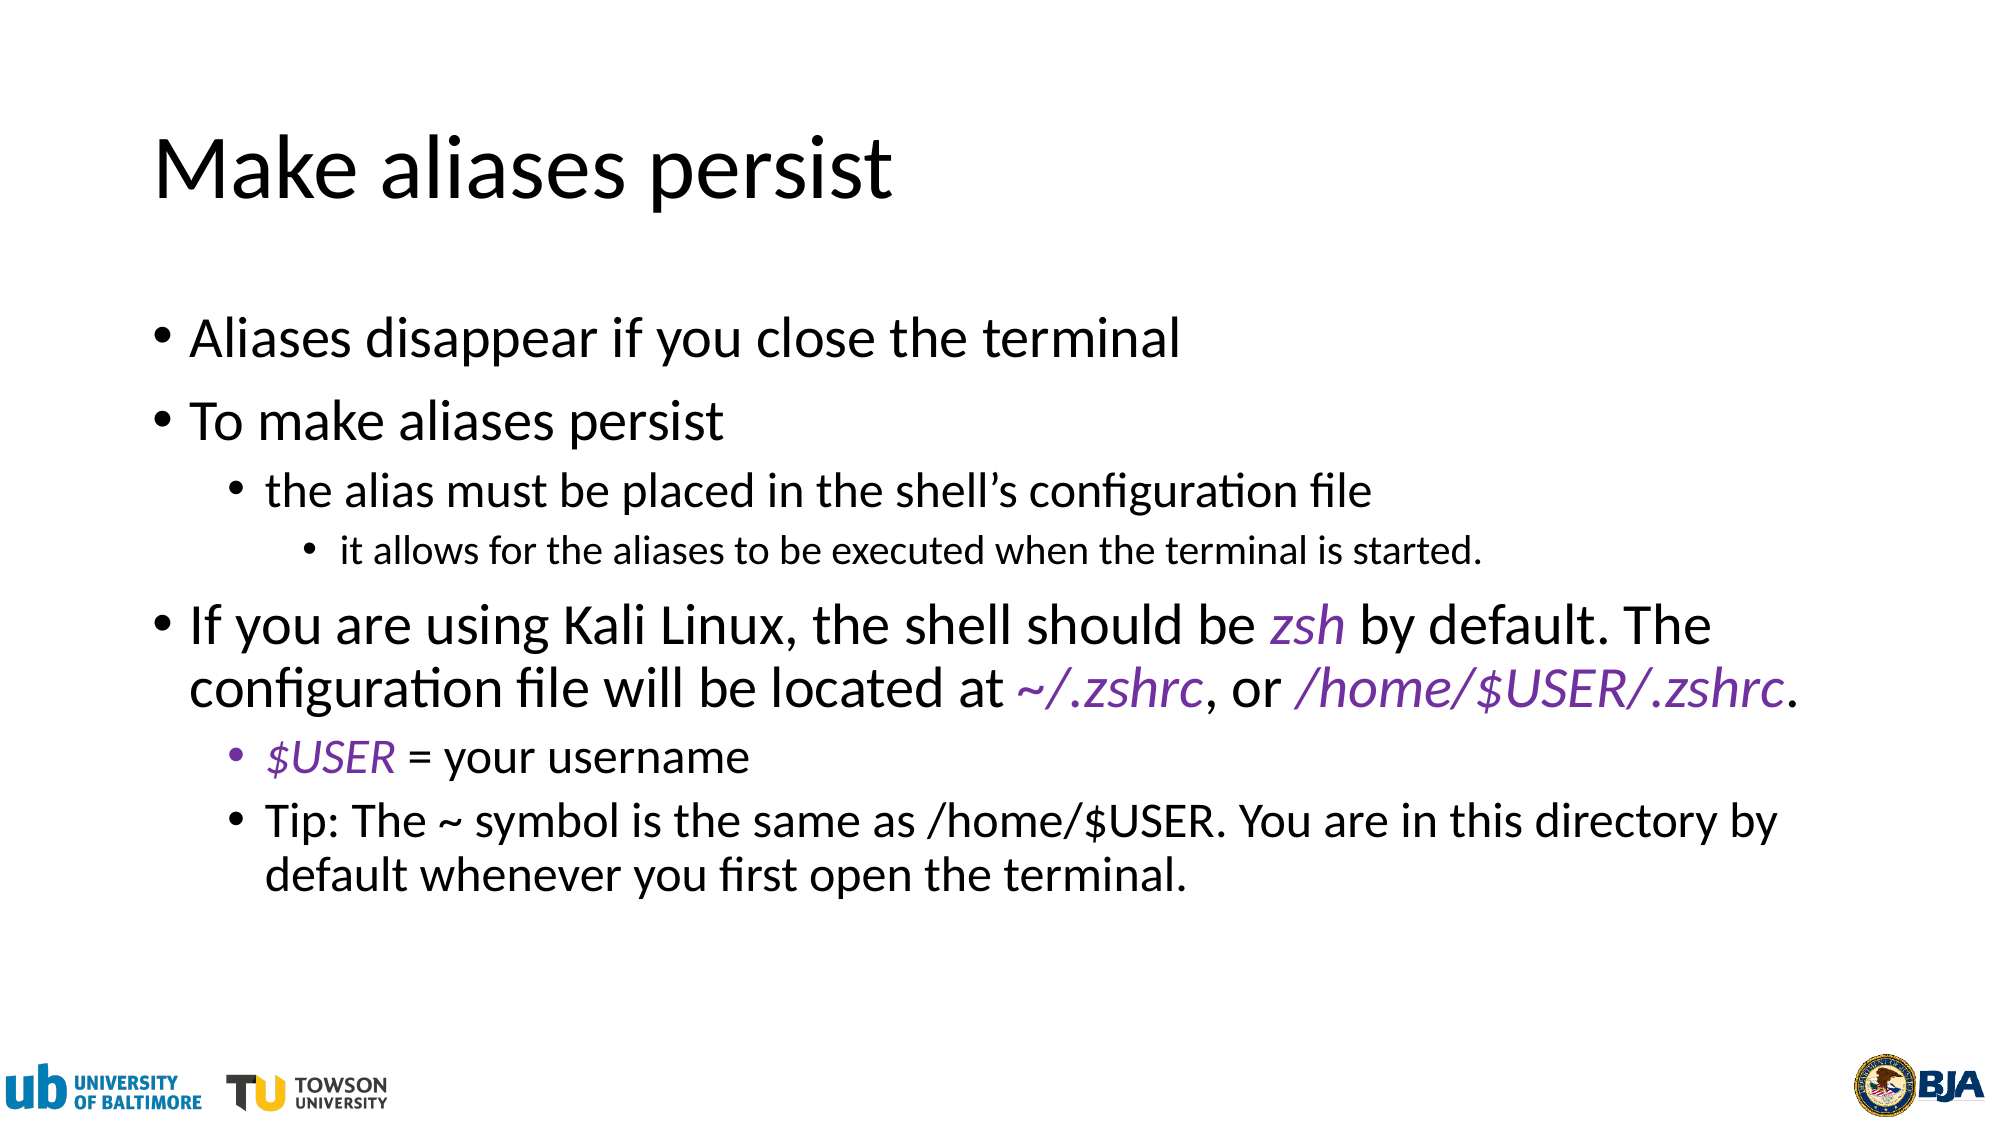

# Make aliases persist
Aliases disappear if you close the terminal
To make aliases persist
the alias must be placed in the shell’s configuration file
it allows for the aliases to be executed when the terminal is started.
If you are using Kali Linux, the shell should be zsh by default. The configuration file will be located at ~/.zshrc, or /home/$USER/.zshrc.
$USER = your username
Tip: The ~ symbol is the same as /home/$USER. You are in this directory by default whenever you first open the terminal.